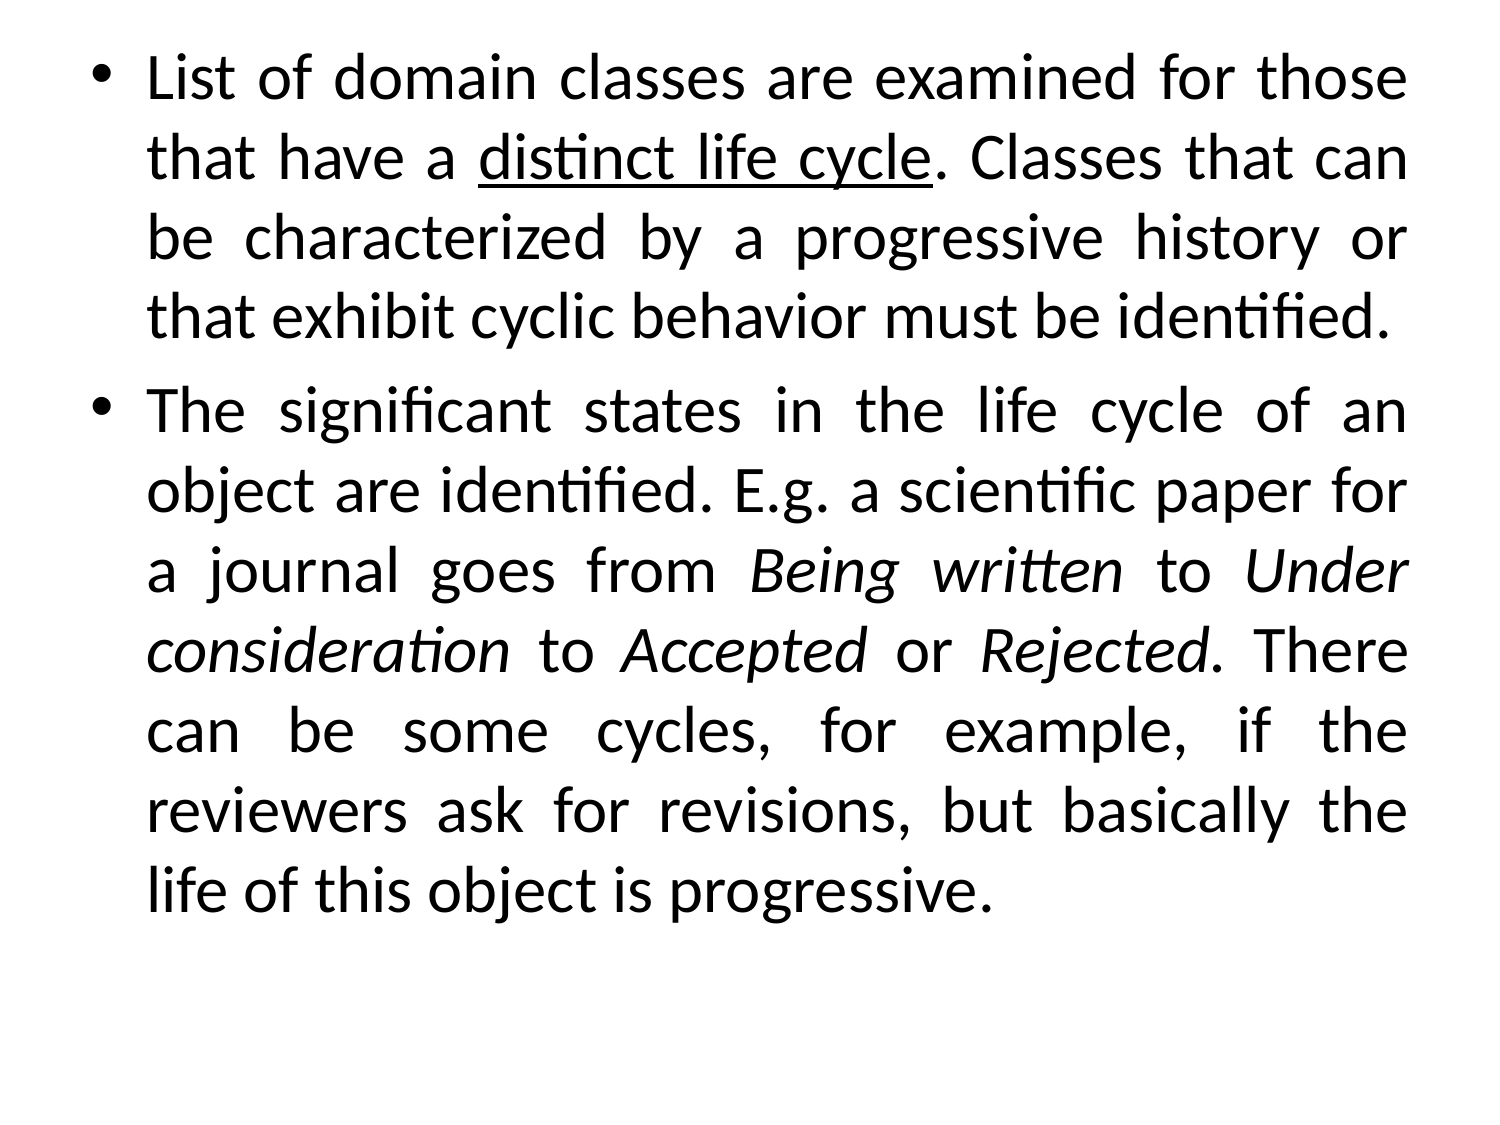

List of domain classes are examined for those that have a distinct life cycle. Classes that can be characterized by a progressive history or that exhibit cyclic behavior must be identified.
The significant states in the life cycle of an object are identified. E.g. a scientific paper for a journal goes from Being written to Under consideration to Accepted or Rejected. There can be some cycles, for example, if the reviewers ask for revisions, but basically the life of this object is progressive.